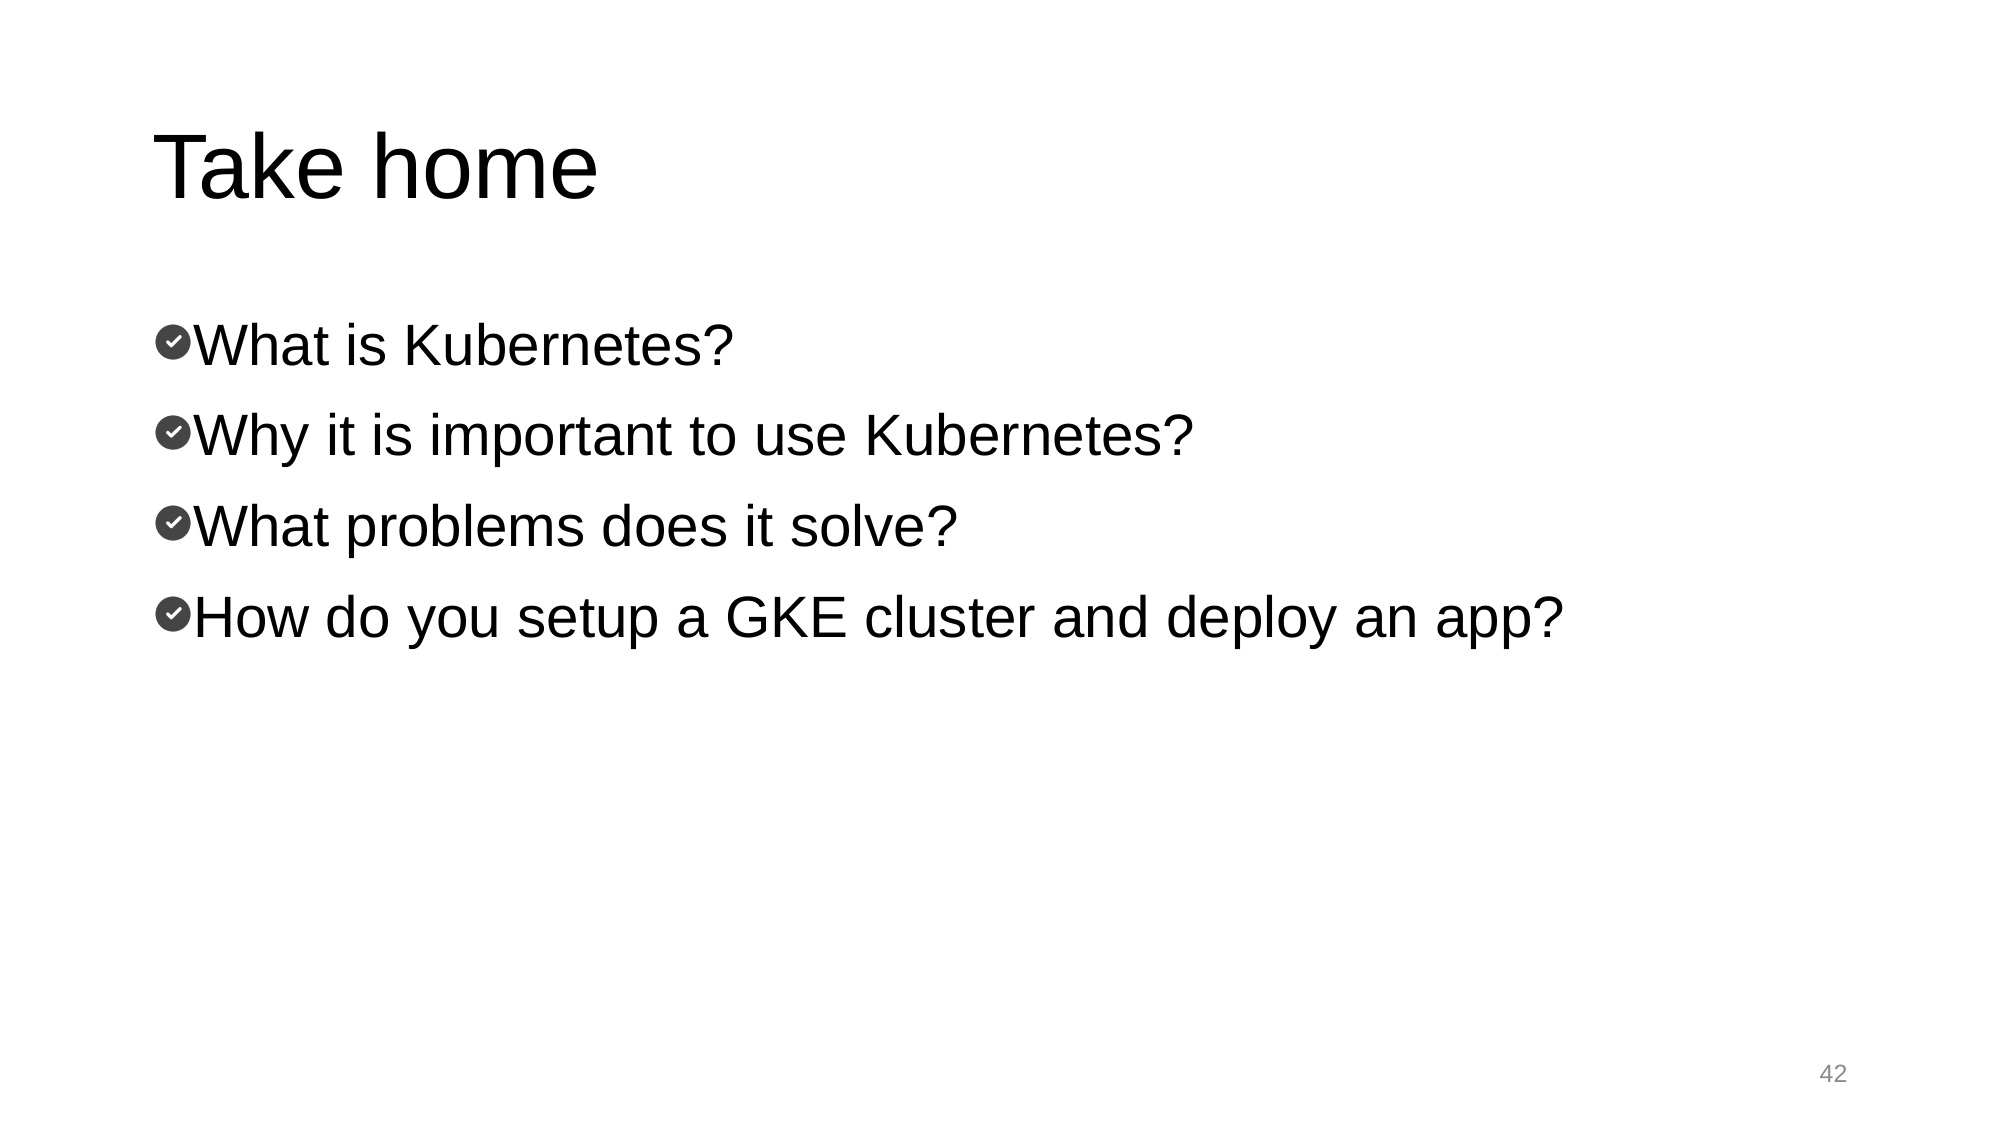

# Take home
What is Kubernetes?
Why it is important to use Kubernetes?
What problems does it solve?
How do you setup a GKE cluster and deploy an app?
42